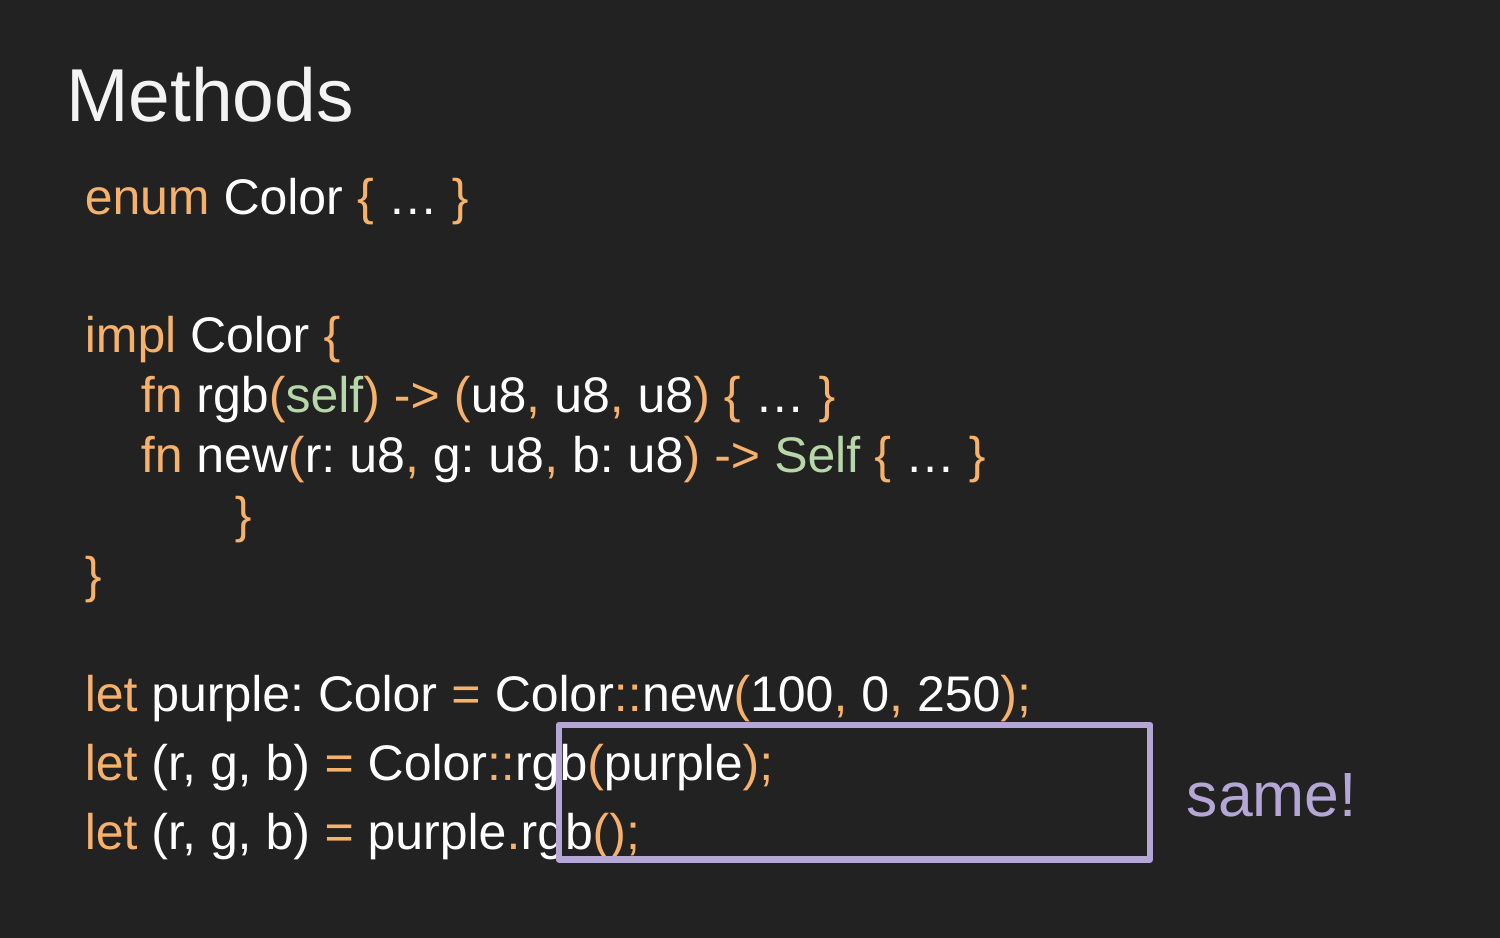

Methods
enum Color { … }
impl Color {
    fn rgb(self) -> (u8, u8, u8) { … }
    fn new(r: u8, g: u8, b: u8) -> Self { … }
	}
}
let purple: Color = Color::new(100, 0, 250);
let (r, g, b) = Color::rgb(purple);
let (r, g, b) = purple.rgb();

same!